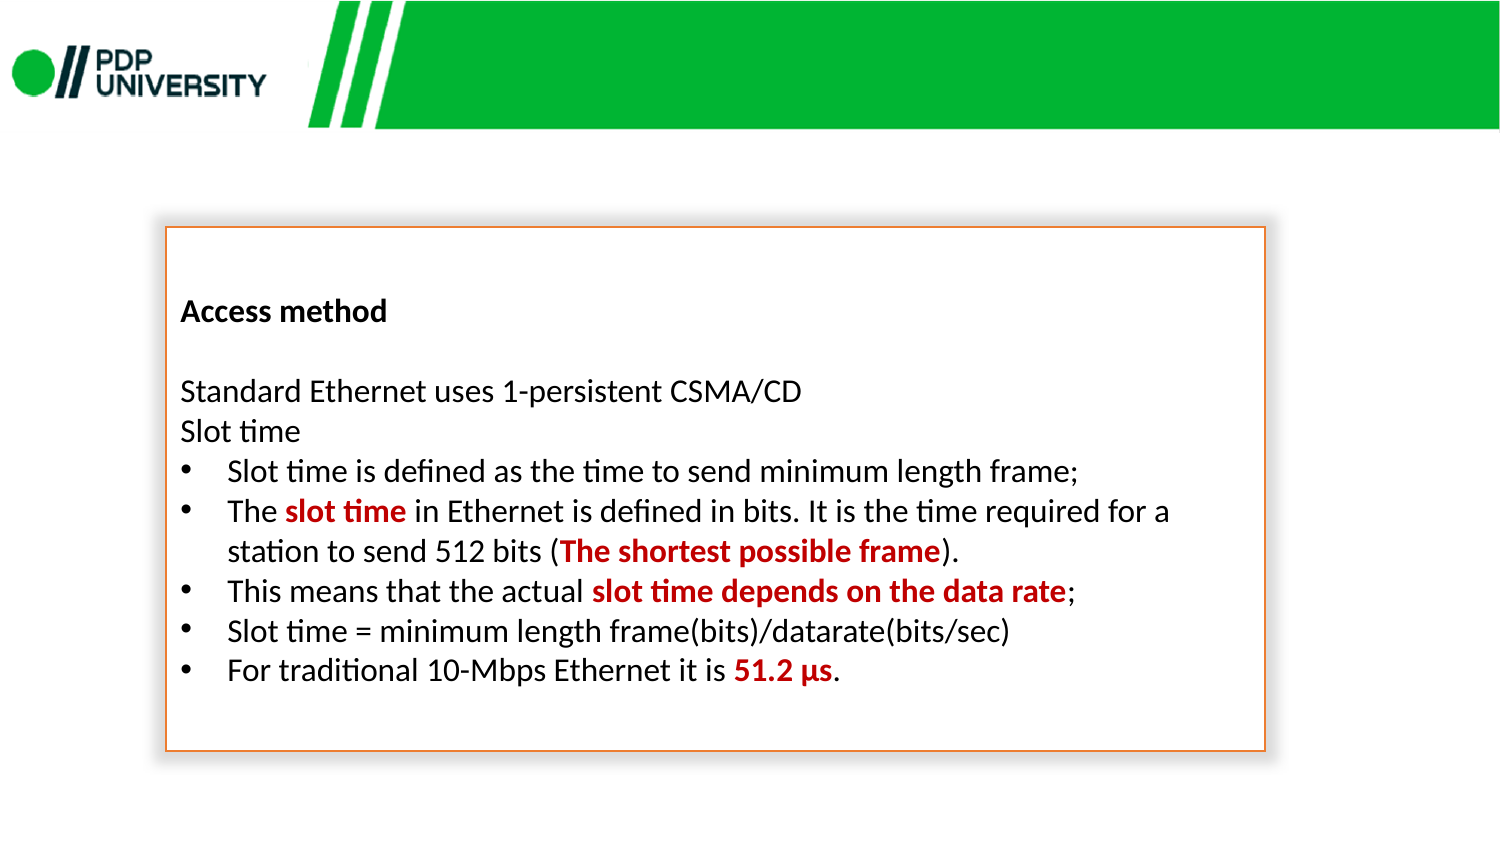

Access method

Standard Ethernet uses 1-persistent CSMA/CD
Slot time
Slot time is defined as the time to send minimum length frame;
The slot time in Ethernet is defined in bits. It is the time required for a station to send 512 bits (The shortest possible frame).
This means that the actual slot time depends on the data rate;
Slot time = minimum length frame(bits)/datarate(bits/sec)
For traditional 10-Mbps Ethernet it is 51.2 µs.